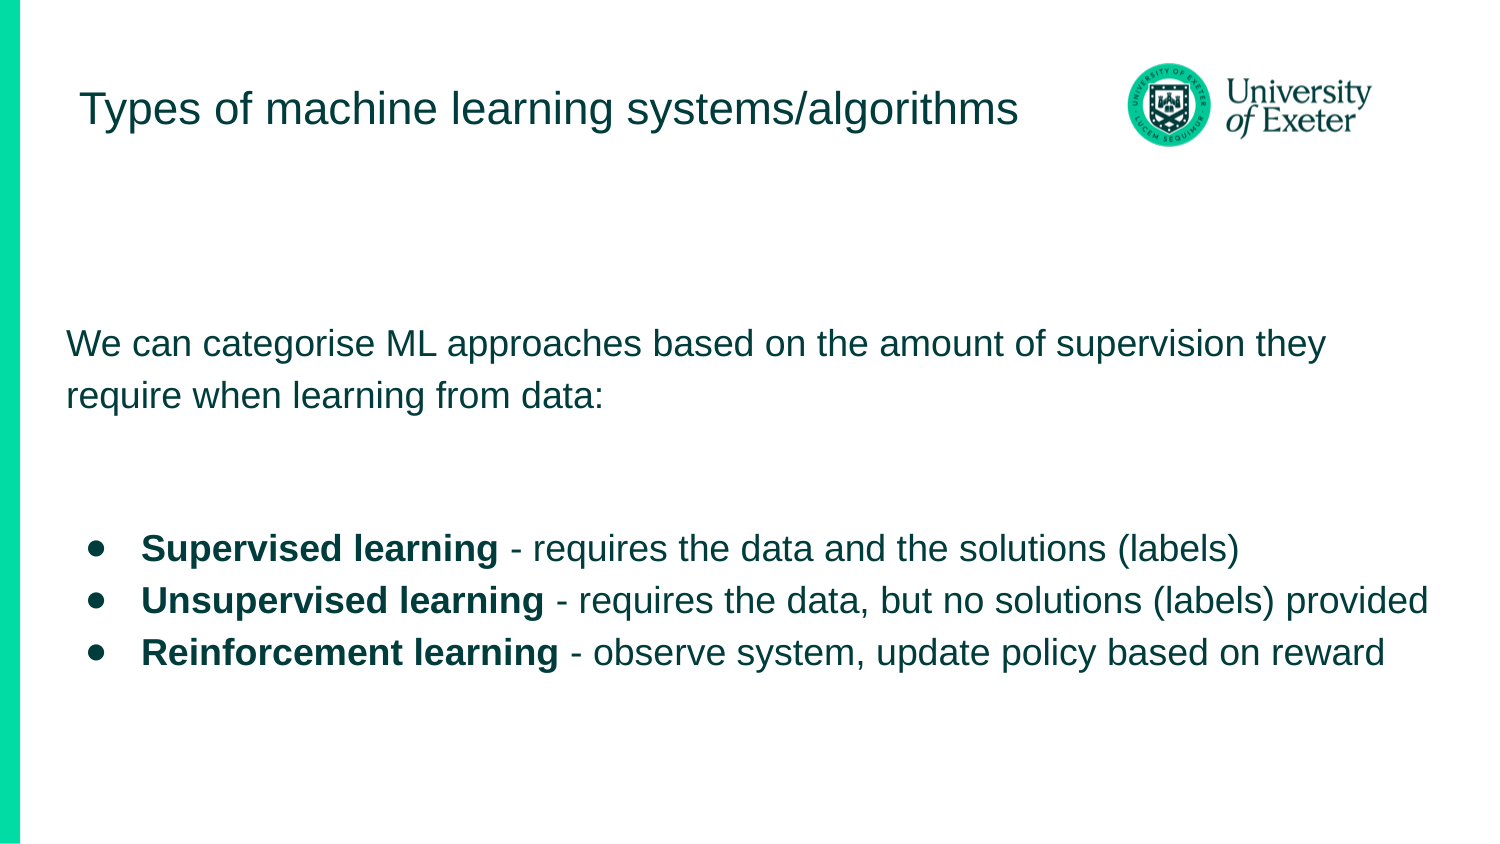

# Types of machine learning systems/algorithms
We can categorise ML approaches based on the amount of supervision they require when learning from data:

Supervised learning - requires the data and the solutions (labels)
Unsupervised learning - requires the data, but no solutions (labels) provided
Reinforcement learning - observe system, update policy based on reward